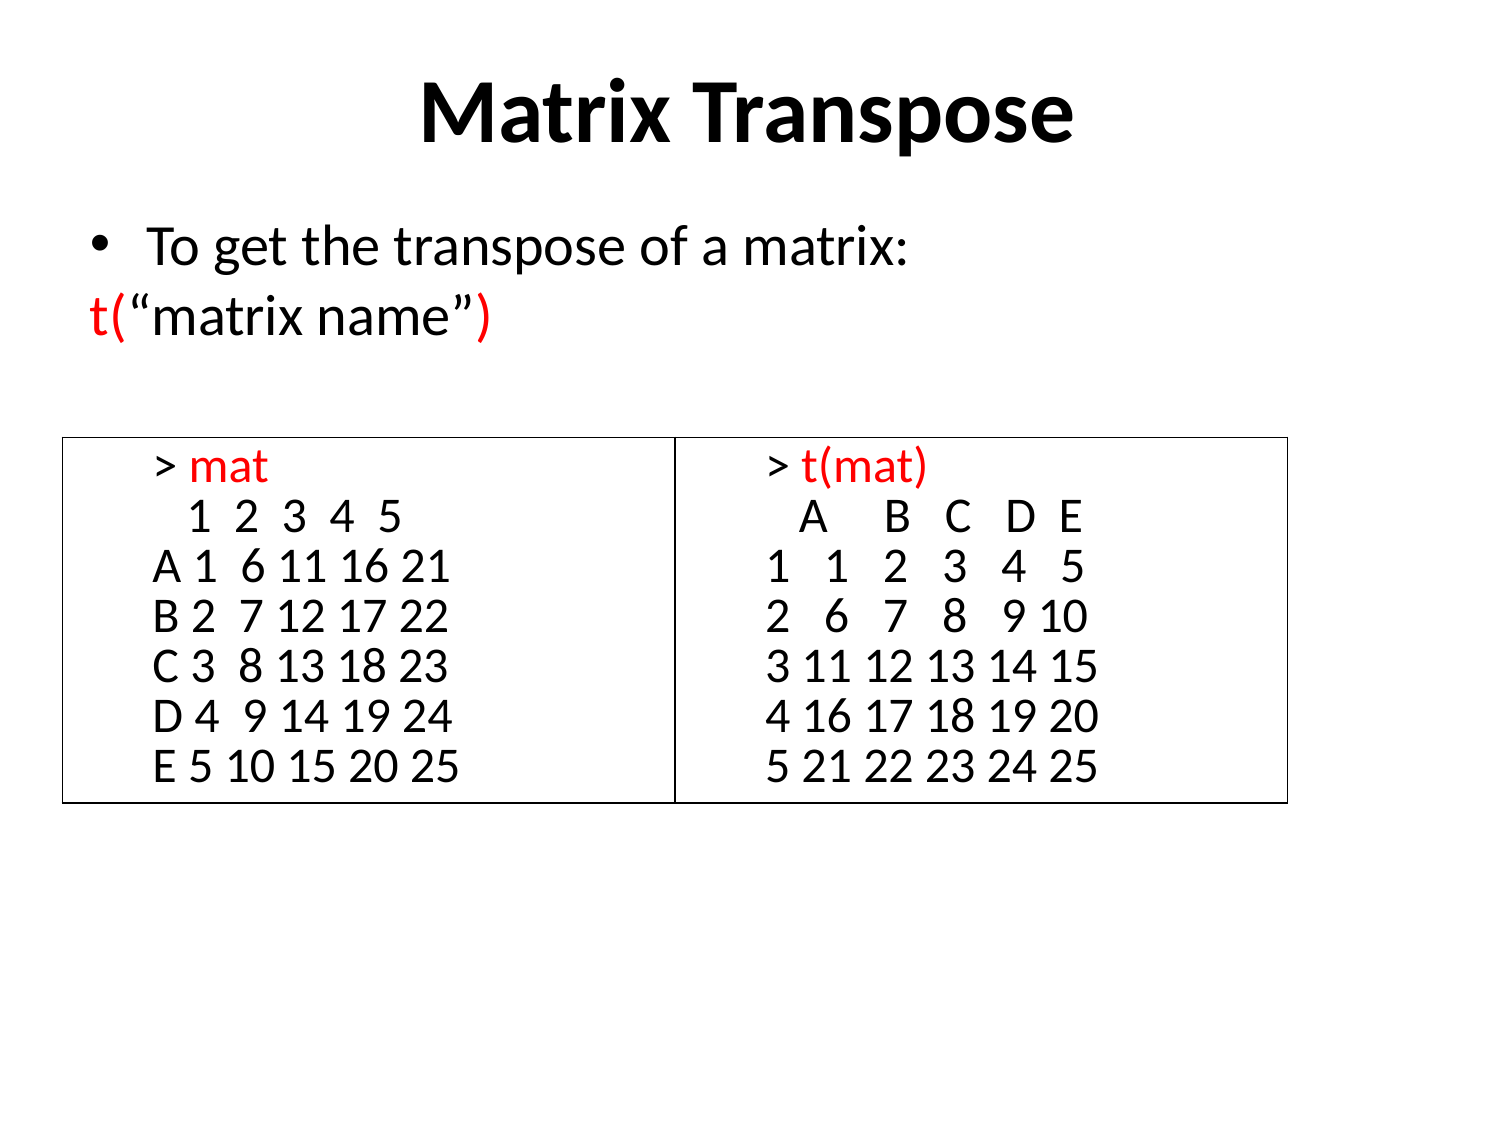

Matrix Transpose
To get the transpose of a matrix:
t(“matrix name”)
| > mat 1 2 3 4 5 A 1 6 11 16 21 B 2 7 12 17 22 C 3 8 13 18 23 D 4 9 14 19 24 E 5 10 15 20 25 | > t(mat) A B C D E 1 1 2 3 4 5 2 6 7 8 9 10 3 11 12 13 14 15 4 16 17 18 19 20 5 21 22 23 24 25 |
| --- | --- |